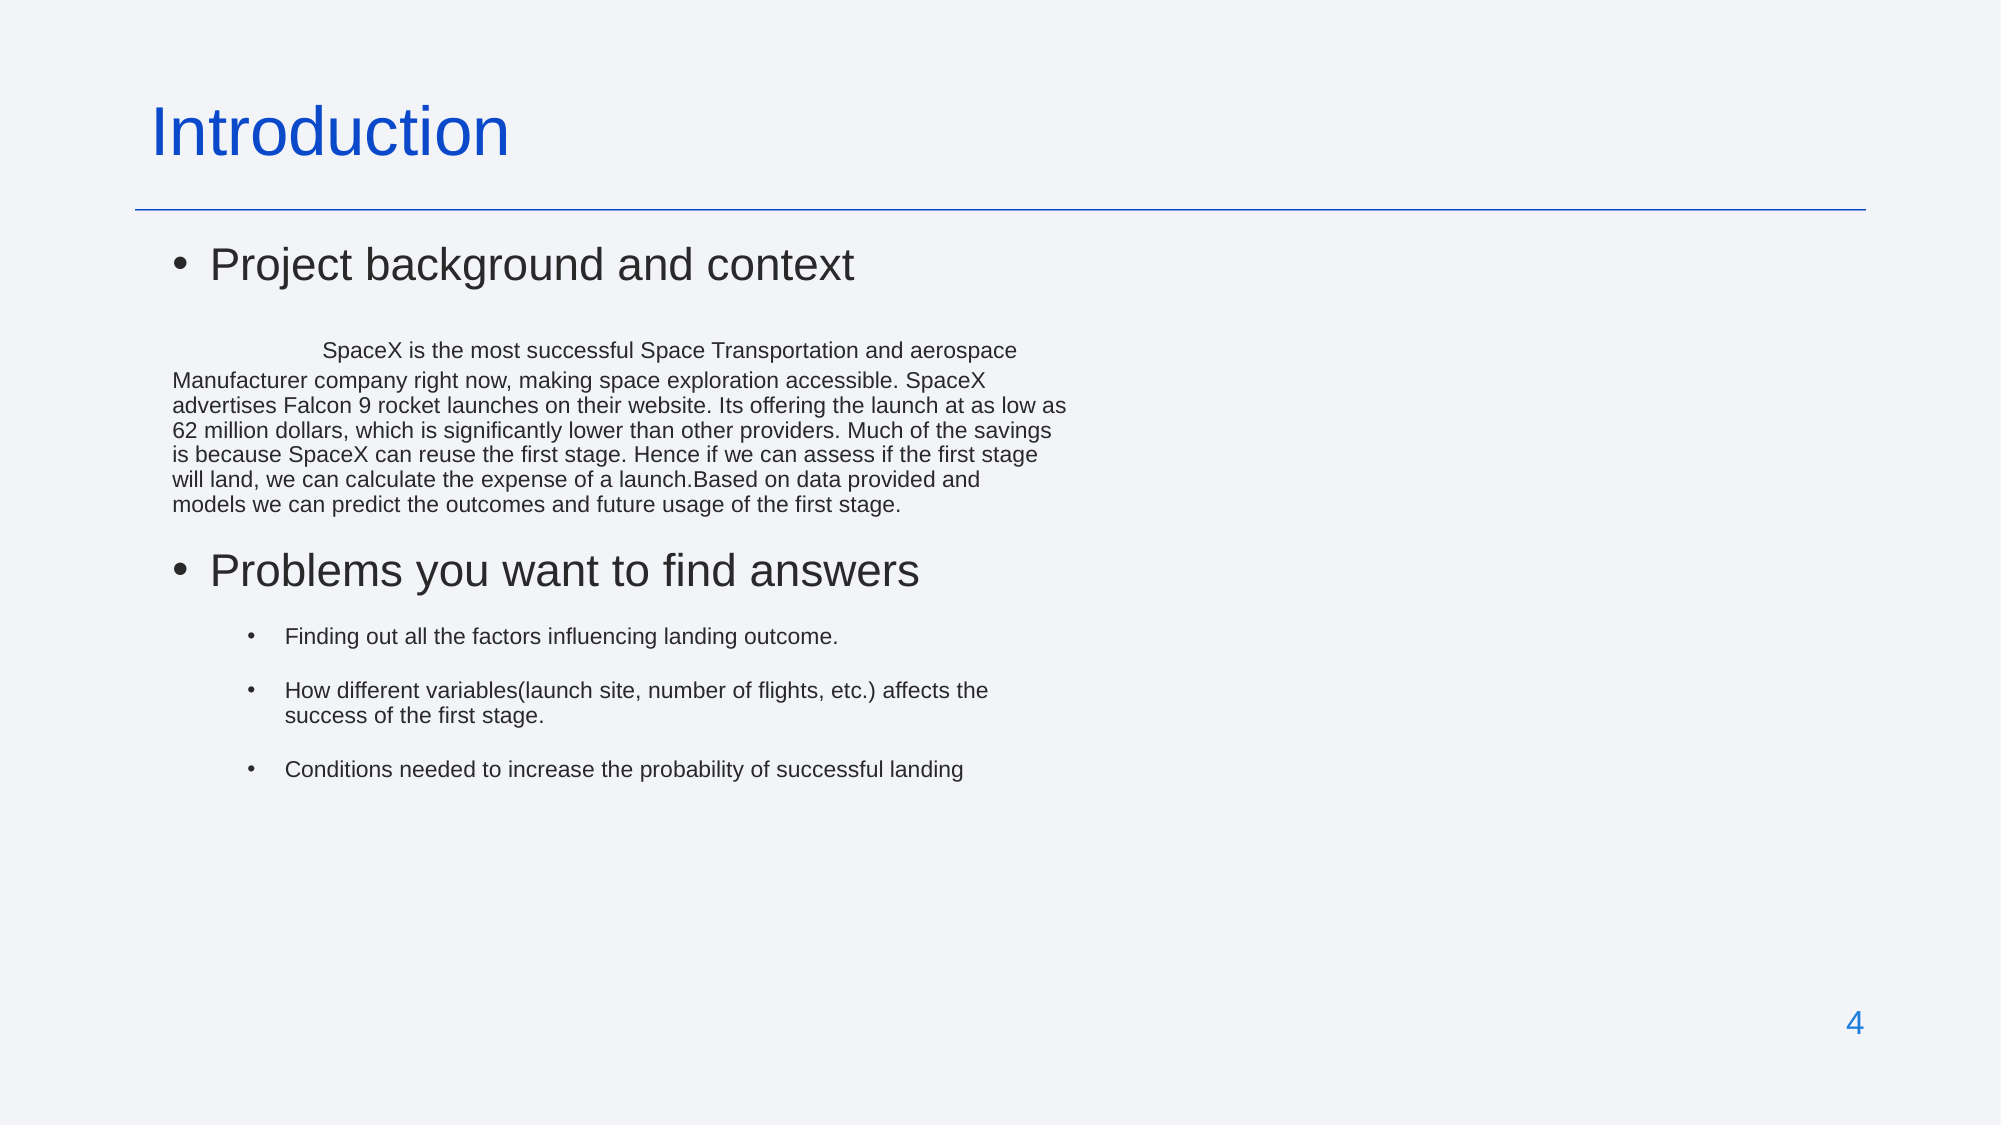

Introduction
Project background and context
	SpaceX is the most successful Space Transportation and aerospace
Manufacturer company right now, making space exploration accessible. SpaceX advertises Falcon 9 rocket launches on their website. Its offering the launch at as low as 62 million dollars, which is significantly lower than other providers. Much of the savings is because SpaceX can reuse the first stage. Hence if we can assess if the first stage
will land, we can calculate the expense of a launch.Based on data provided and
models we can predict the outcomes and future usage of the first stage.
Problems you want to find answers
Finding out all the factors influencing landing outcome.
How different variables(launch site, number of flights, etc.) affects the success of the first stage.
Conditions needed to increase the probability of successful landing
4